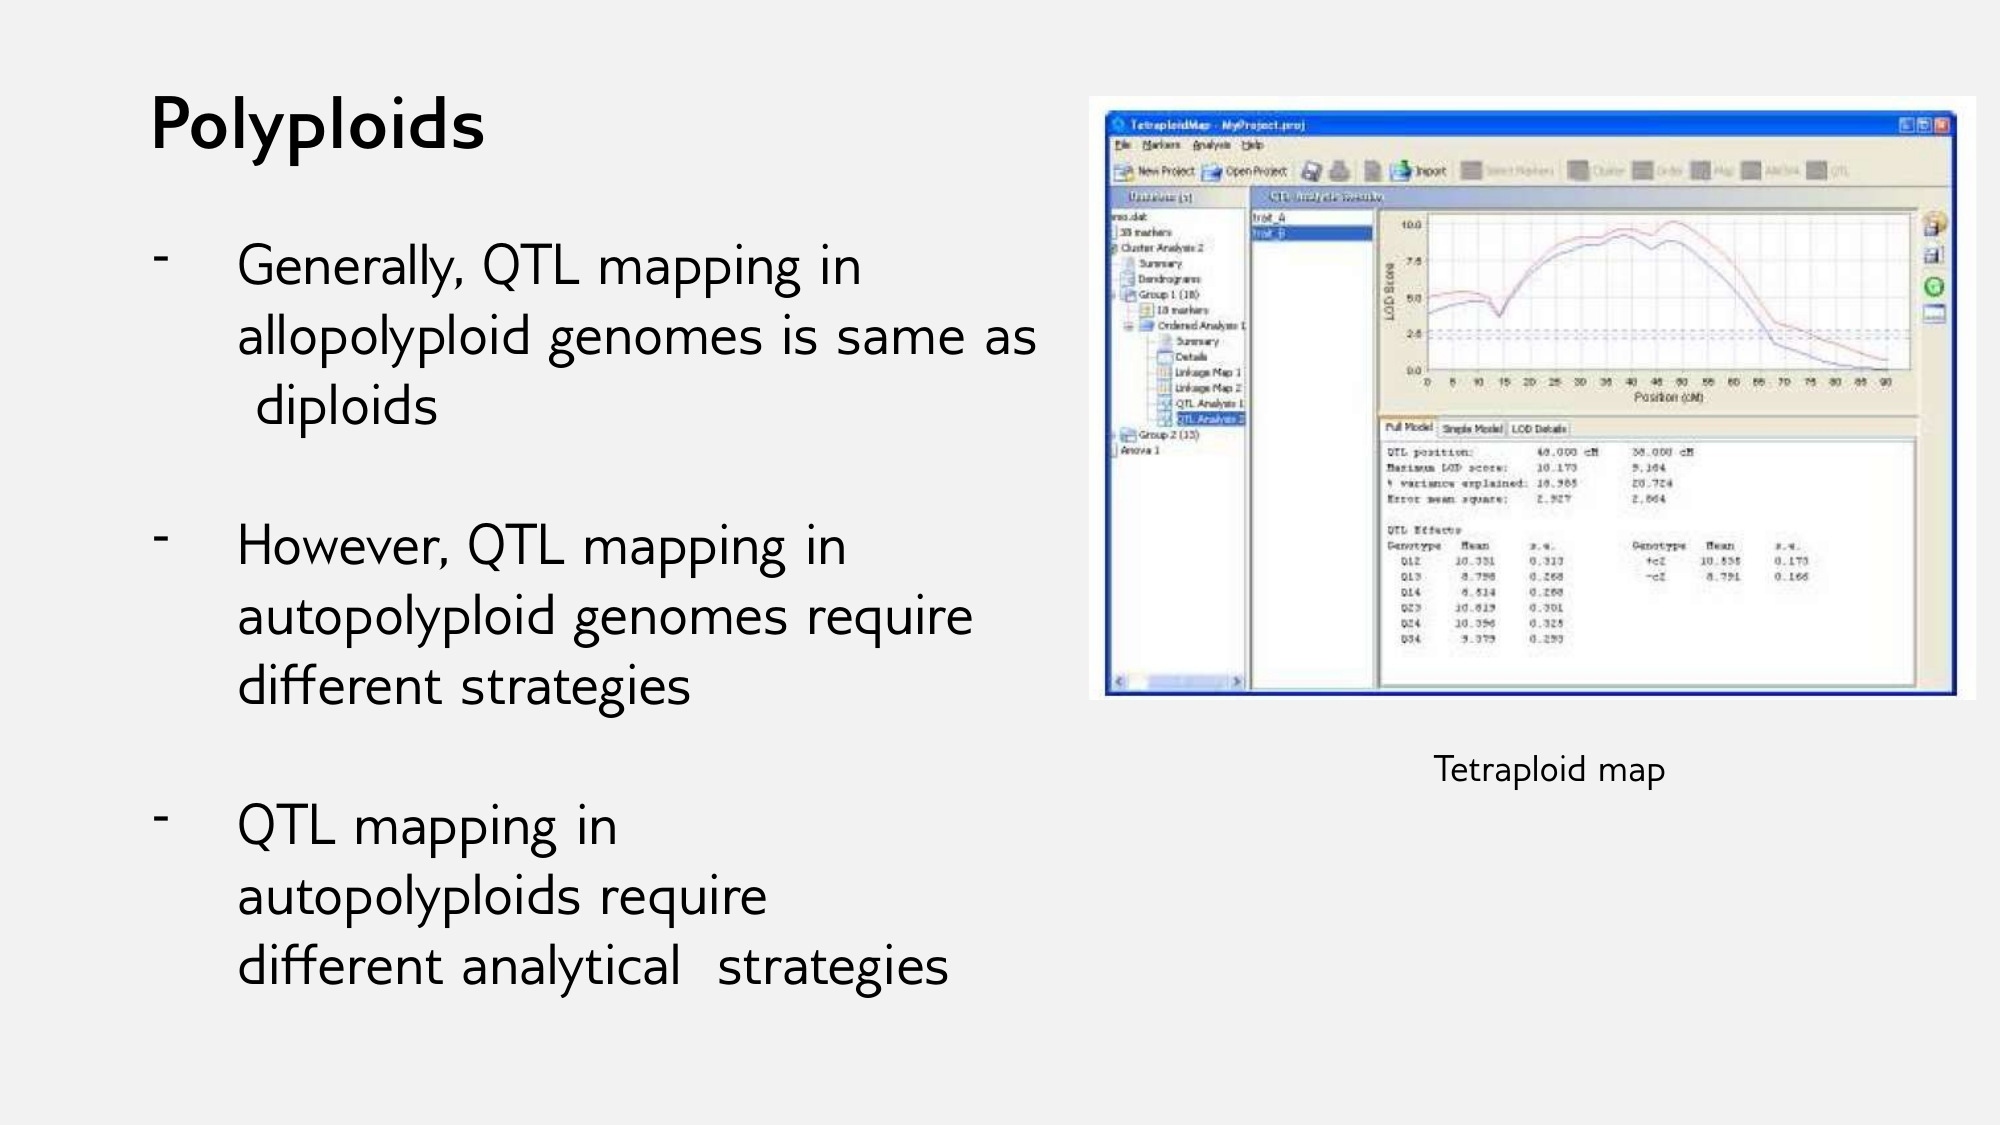

Polyploids

Generally, QTL mapping in allopolyploid genomes is same as  diploids

However, QTL mapping in autopolyploid genomes require  different strategies

QTL mapping in autopolyploids require different analytical  strategies

Tetraploid map